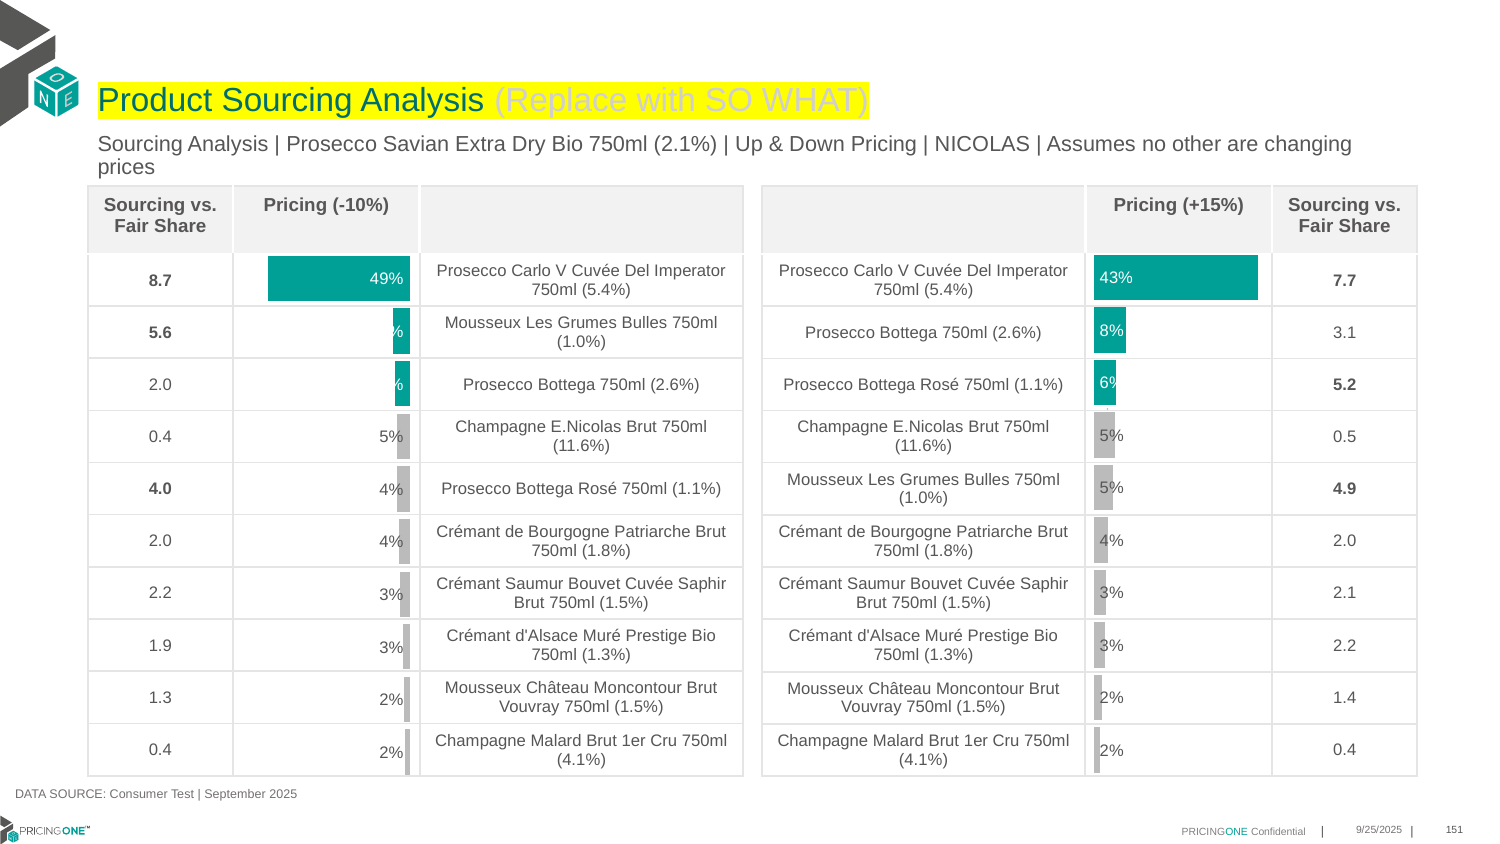

# Product Sourcing Analysis (Replace with SO WHAT)
Sourcing Analysis | Prosecco Savian Extra Dry Bio 750ml (2.1%) | Up & Down Pricing | NICOLAS | Assumes no other are changing prices
| Sourcing vs. Fair Share | Pricing (-10%) |  |
| --- | --- | --- |
| 8.7 |  | Prosecco Carlo V Cuvée Del Imperator 750ml (5.4%) |
| 5.6 |  | Mousseux Les Grumes Bulles 750ml (1.0%) |
| 2.0 |  | Prosecco Bottega 750ml (2.6%) |
| 0.4 |  | Champagne E.Nicolas Brut 750ml (11.6%) |
| 4.0 |  | Prosecco Bottega Rosé 750ml (1.1%) |
| 2.0 |  | Crémant de Bourgogne Patriarche Brut 750ml (1.8%) |
| 2.2 |  | Crémant Saumur Bouvet Cuvée Saphir Brut 750ml (1.5%) |
| 1.9 |  | Crémant d'Alsace Muré Prestige Bio 750ml (1.3%) |
| 1.3 |  | Mousseux Château Moncontour Brut Vouvray 750ml (1.5%) |
| 0.4 |  | Champagne Malard Brut 1er Cru 750ml (4.1%) |
|  | Pricing (+15%) | Sourcing vs. Fair Share |
| --- | --- | --- |
| Prosecco Carlo V Cuvée Del Imperator 750ml (5.4%) |  | 7.7 |
| Prosecco Bottega 750ml (2.6%) |  | 3.1 |
| Prosecco Bottega Rosé 750ml (1.1%) |  | 5.2 |
| Champagne E.Nicolas Brut 750ml (11.6%) |  | 0.5 |
| Mousseux Les Grumes Bulles 750ml (1.0%) |  | 4.9 |
| Crémant de Bourgogne Patriarche Brut 750ml (1.8%) |  | 2.0 |
| Crémant Saumur Bouvet Cuvée Saphir Brut 750ml (1.5%) |  | 2.1 |
| Crémant d'Alsace Muré Prestige Bio 750ml (1.3%) |  | 2.2 |
| Mousseux Château Moncontour Brut Vouvray 750ml (1.5%) |  | 1.4 |
| Champagne Malard Brut 1er Cru 750ml (4.1%) |  | 0.4 |

### Chart

| Category | Prosecco Savian Extra Dry Bio 750ml (2.1%) |
|---|---|
| Prosecco Carlo V Cuvée Del Imperator 750ml (5.4%) | 0.4267690555898995 |
| Prosecco Bottega 750ml (2.6%) | 0.08368446274966194 |
| Prosecco Bottega Rosé 750ml (1.1%) | 0.057293240736174325 |
| Champagne E.Nicolas Brut 750ml (11.6%) | 0.05422929947468322 |
| Mousseux Les Grumes Bulles 750ml (1.0%) | 0.0507323621265388 |
| Crémant de Bourgogne Patriarche Brut 750ml (1.8%) | 0.036688637150088424 |
| Crémant Saumur Bouvet Cuvée Saphir Brut 750ml (1.5%) | 0.03158471284138918 |
| Crémant d'Alsace Muré Prestige Bio 750ml (1.3%) | 0.028424660333952984 |
| Mousseux Château Moncontour Brut Vouvray 750ml (1.5%) | 0.02169565144877431 |
| Champagne Malard Brut 1er Cru 750ml (4.1%) | 0.01613489470986996 |

### Chart

| Category | Prosecco Savian Extra Dry Bio 750ml (2.1%) |
|---|---|
| Prosecco Carlo V Cuvée Del Imperator 750ml (5.4%) | 0.4869215523866475 |
| Mousseux Les Grumes Bulles 750ml (1.0%) | 0.057297833200758416 |
| Prosecco Bottega 750ml (2.6%) | 0.05300715118841435 |
| Champagne E.Nicolas Brut 750ml (11.6%) | 0.04539854939378681 |
| Prosecco Bottega Rosé 750ml (1.1%) | 0.04401086084969003 |
| Crémant de Bourgogne Patriarche Brut 750ml (1.8%) | 0.03698364673844442 |
| Crémant Saumur Bouvet Cuvée Saphir Brut 750ml (1.5%) | 0.03368123615063517 |
| Crémant d'Alsace Muré Prestige Bio 750ml (1.3%) | 0.025236905432727257 |
| Mousseux Château Moncontour Brut Vouvray 750ml (1.5%) | 0.020270157657120945 |
| Champagne Malard Brut 1er Cru 750ml (4.1%) | 0.016178946172207595 |
DATA SOURCE: Consumer Test | September 2025

9/25/2025
151